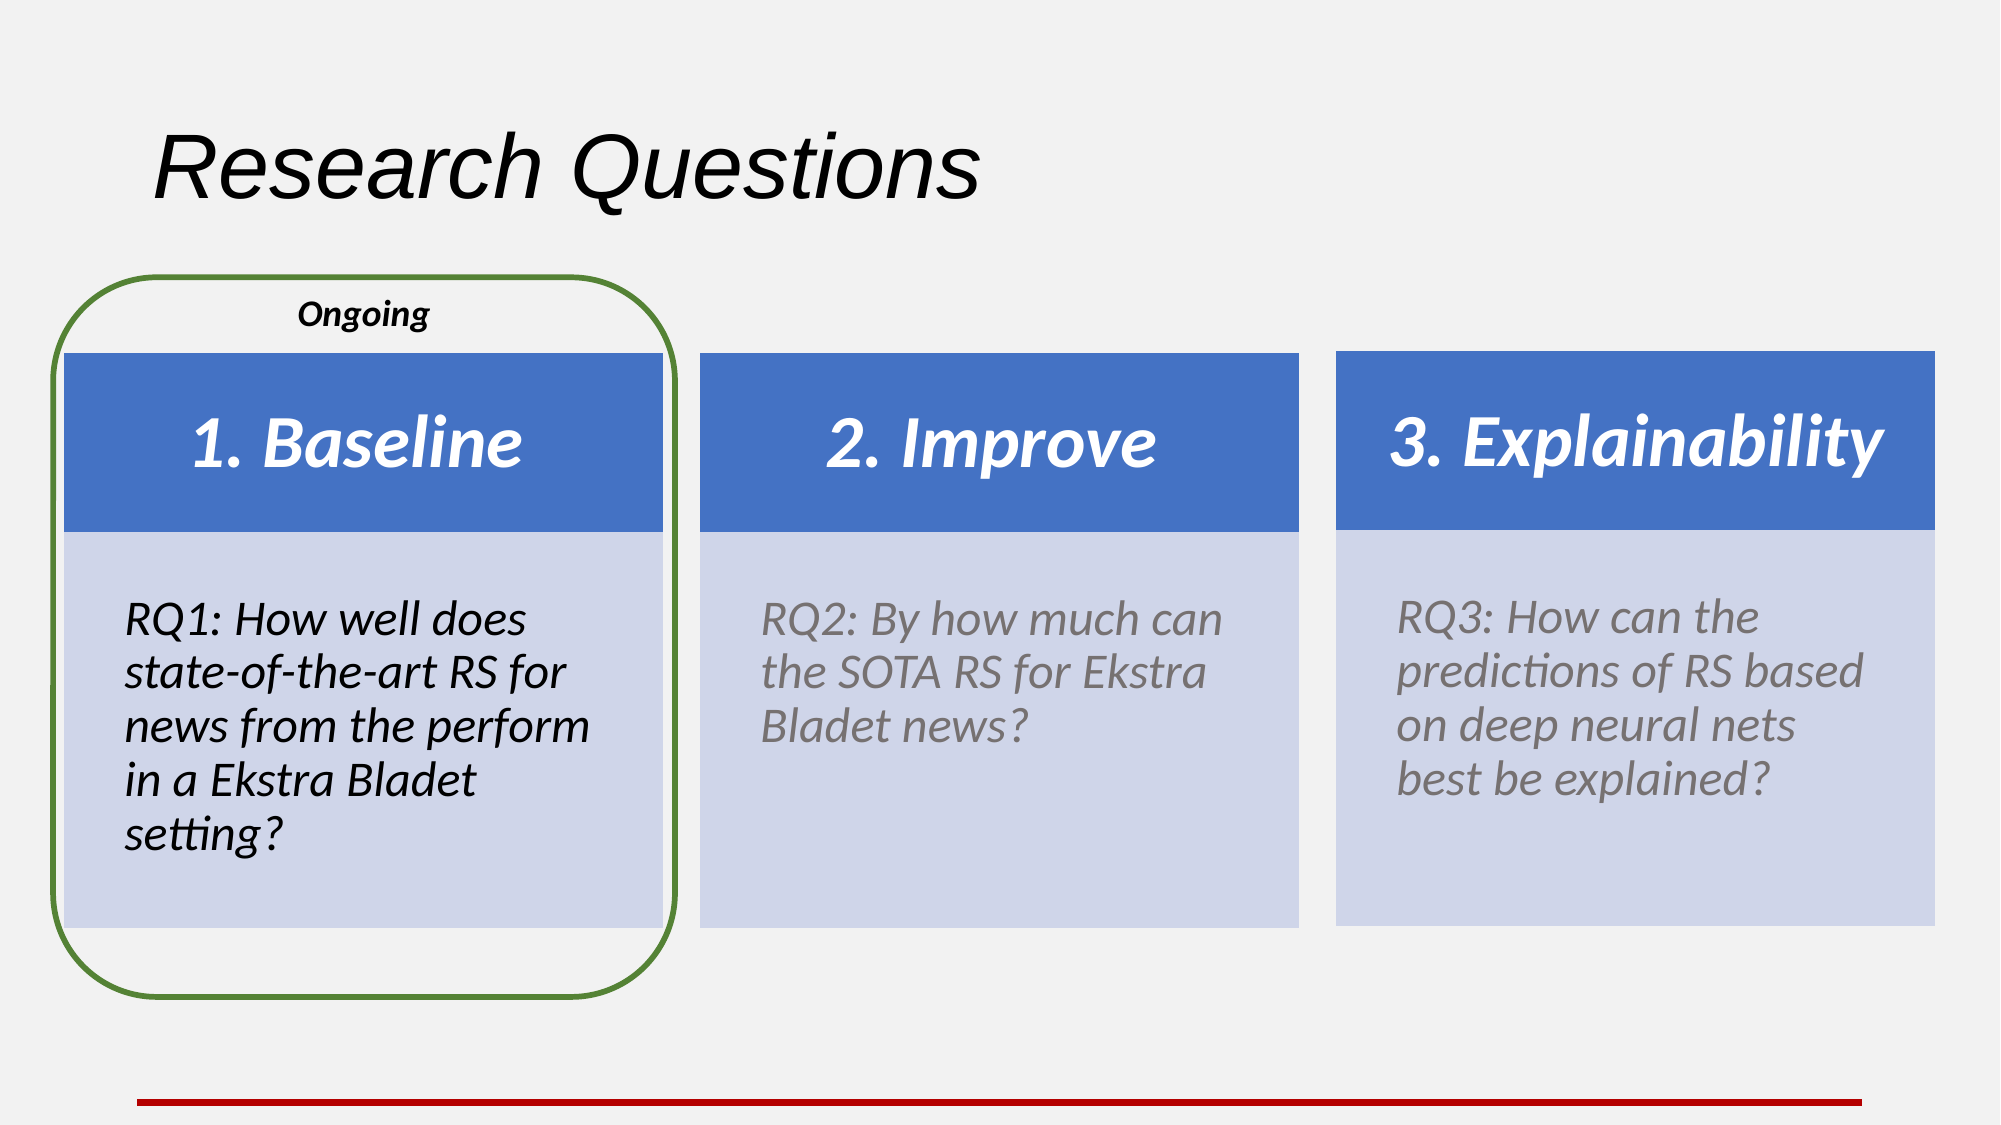

# Research Questions

Ongoing

3. Explainability

RQ3: How can the predictions of RS based on deep neural nets best be explained?

1. Baseline

RQ1: How well does state-of-the-art RS for news from the perform in a Ekstra Bladet setting?

2. Improve

RQ2: By how much can the SOTA RS for Ekstra Bladet news?